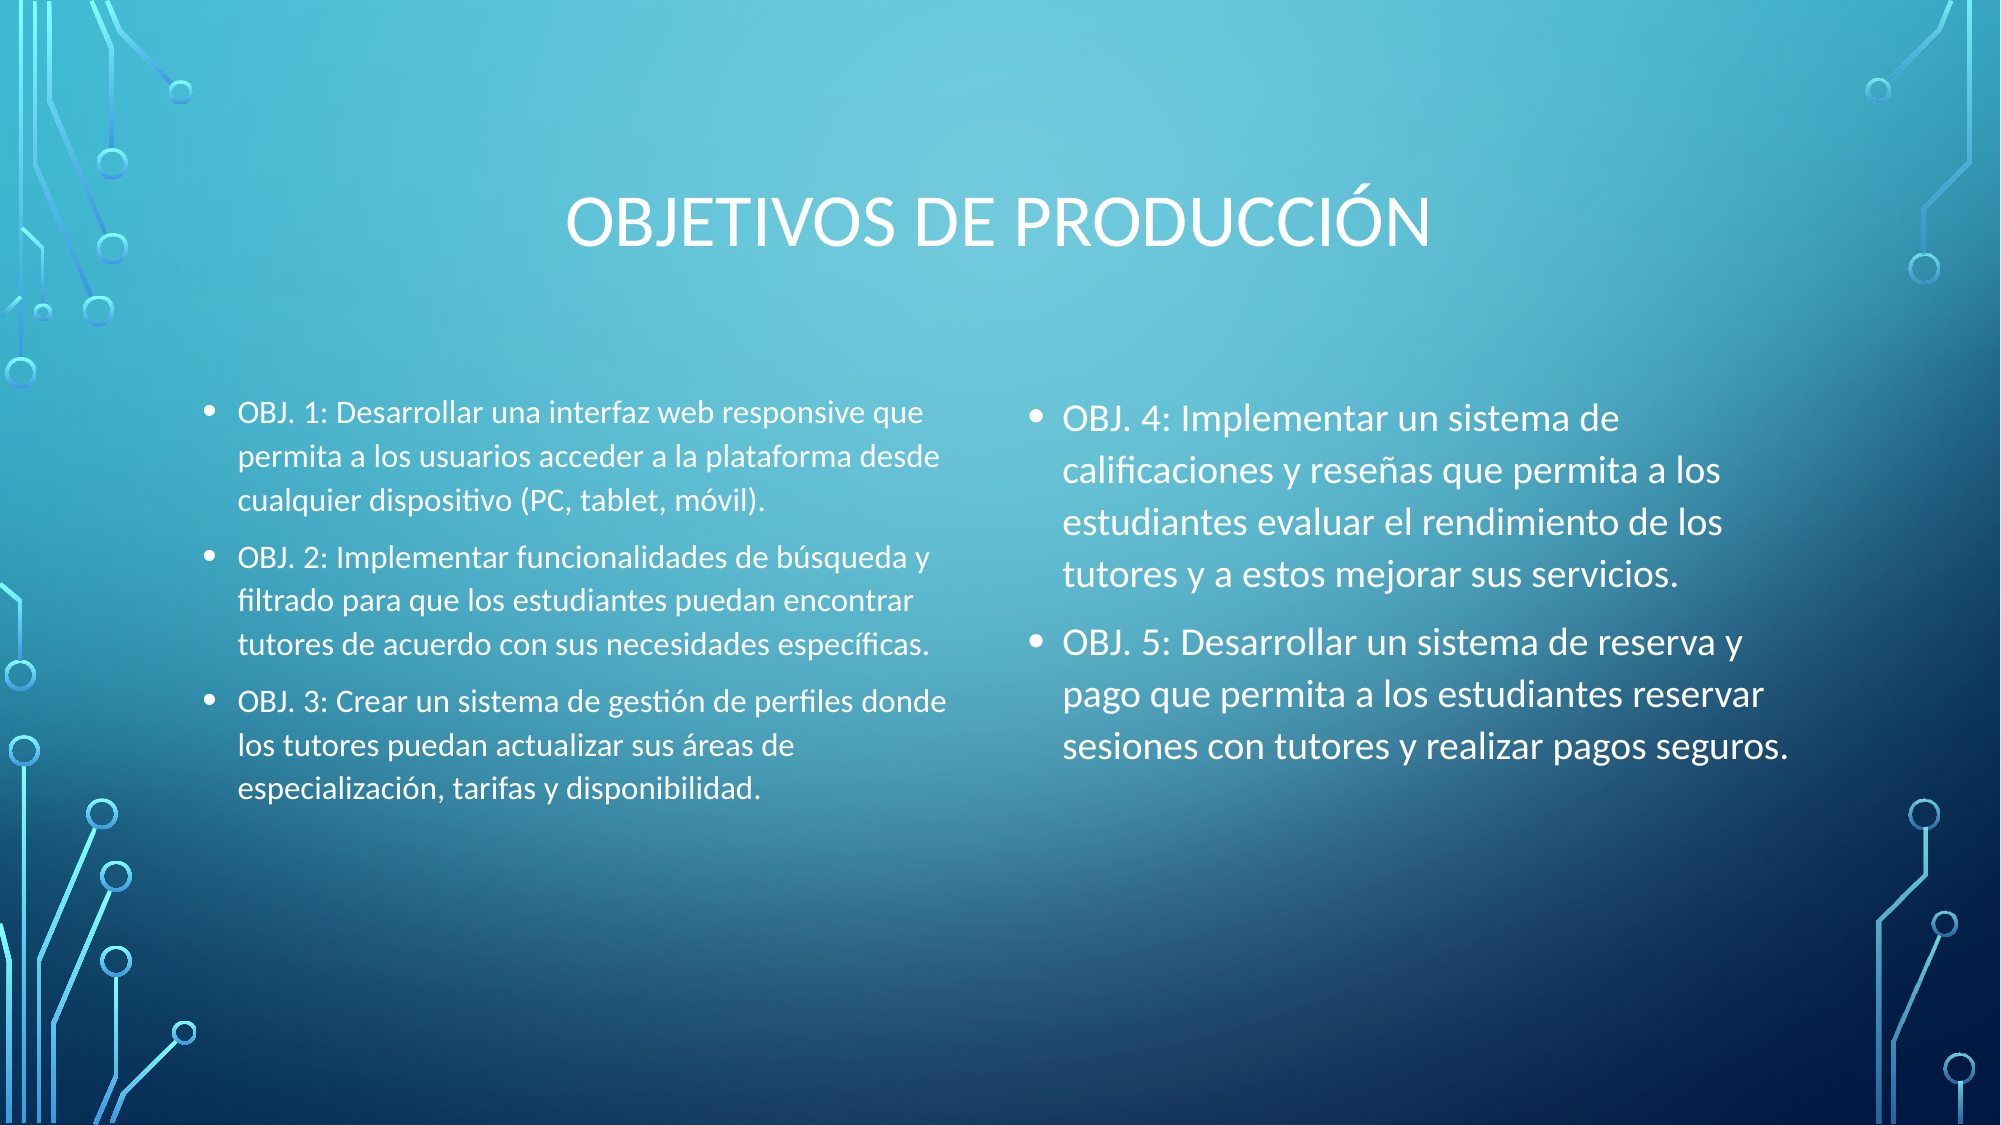

# Objetivos de Producción
OBJ. 1: Desarrollar una interfaz web responsive que permita a los usuarios acceder a la plataforma desde cualquier dispositivo (PC, tablet, móvil).
OBJ. 2: Implementar funcionalidades de búsqueda y filtrado para que los estudiantes puedan encontrar tutores de acuerdo con sus necesidades específicas.
OBJ. 3: Crear un sistema de gestión de perfiles donde los tutores puedan actualizar sus áreas de especialización, tarifas y disponibilidad.

OBJ. 4: Implementar un sistema de calificaciones y reseñas que permita a los estudiantes evaluar el rendimiento de los tutores y a estos mejorar sus servicios.
OBJ. 5: Desarrollar un sistema de reserva y pago que permita a los estudiantes reservar sesiones con tutores y realizar pagos seguros.